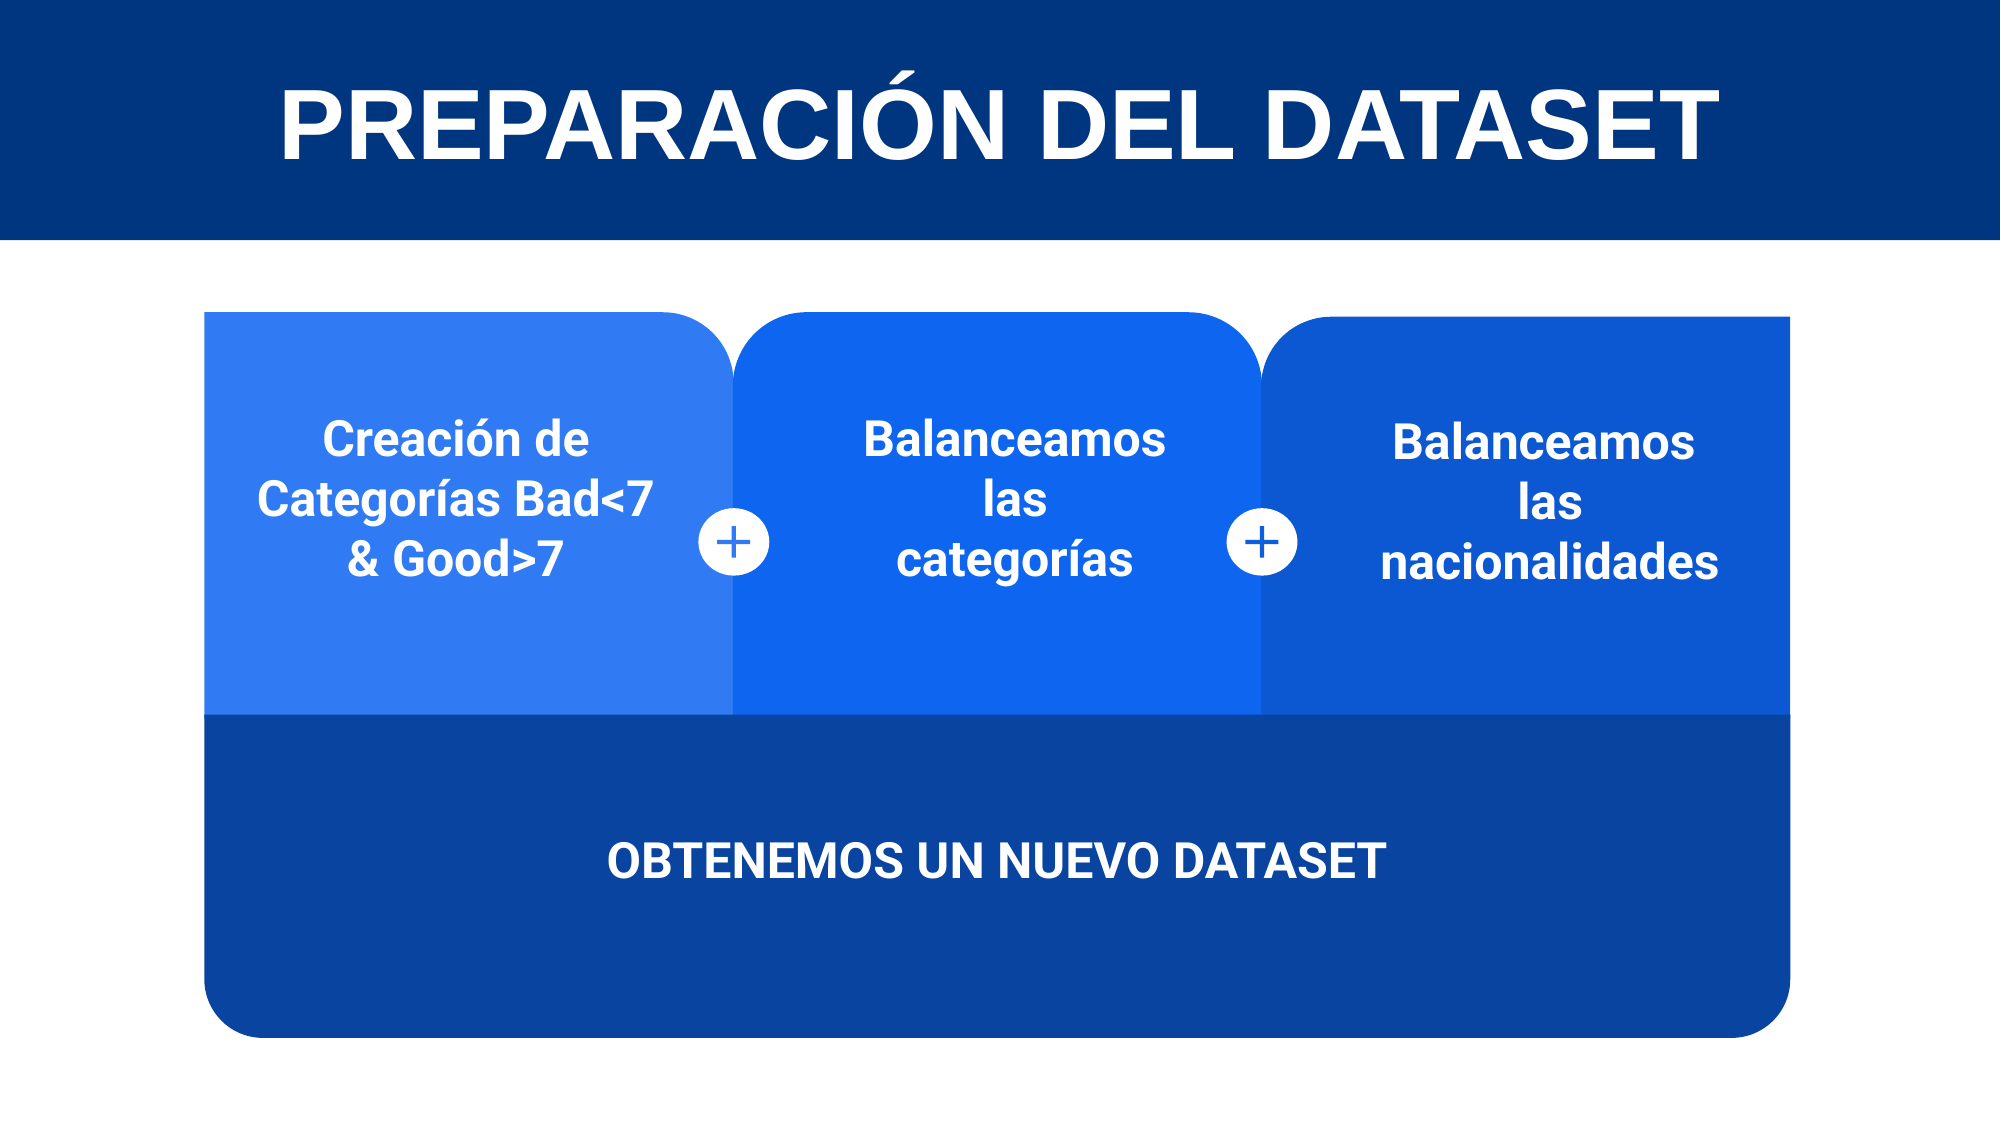

PREPARACIÓN DEL DATASET
EQUIPOS DE TRABAJO

Creación de Categorías Bad<7 & Good>7
Balanceamos
las
categorías
Balanceamos
las
nacionalidades

OBTENEMOS UN NUEVO DATASET